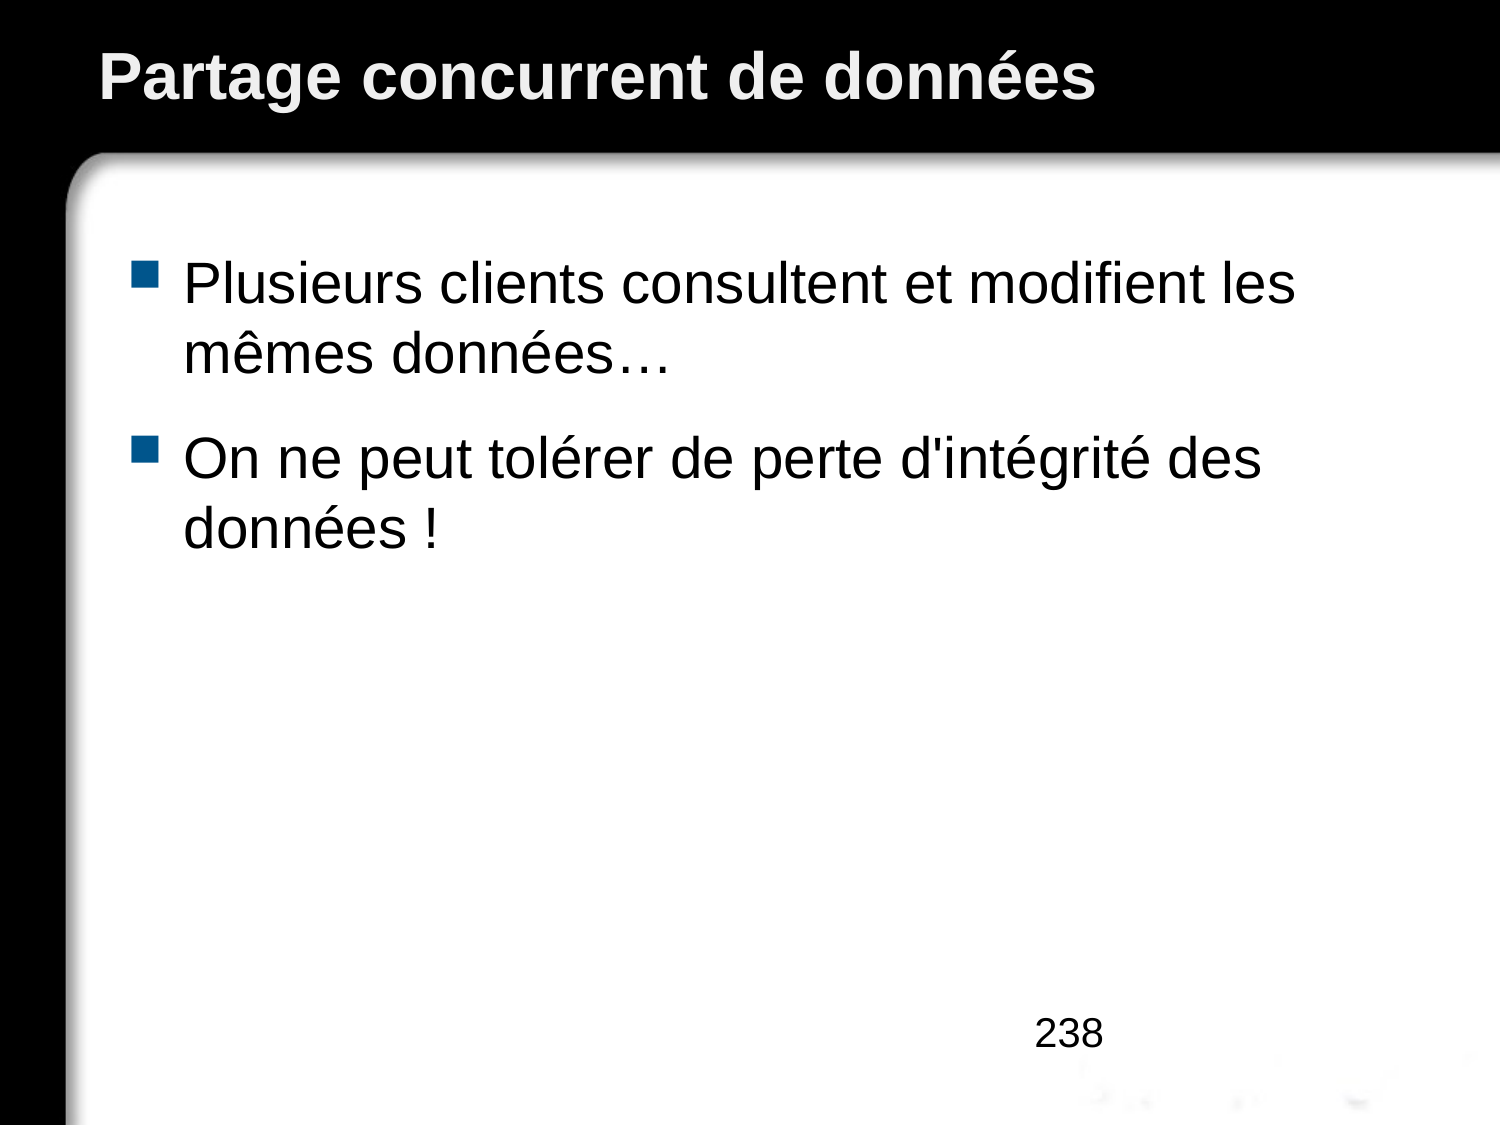

# Partage concurrent de données
Plusieurs clients consultent et modifient les mêmes données…
On ne peut tolérer de perte d'intégrité des données !